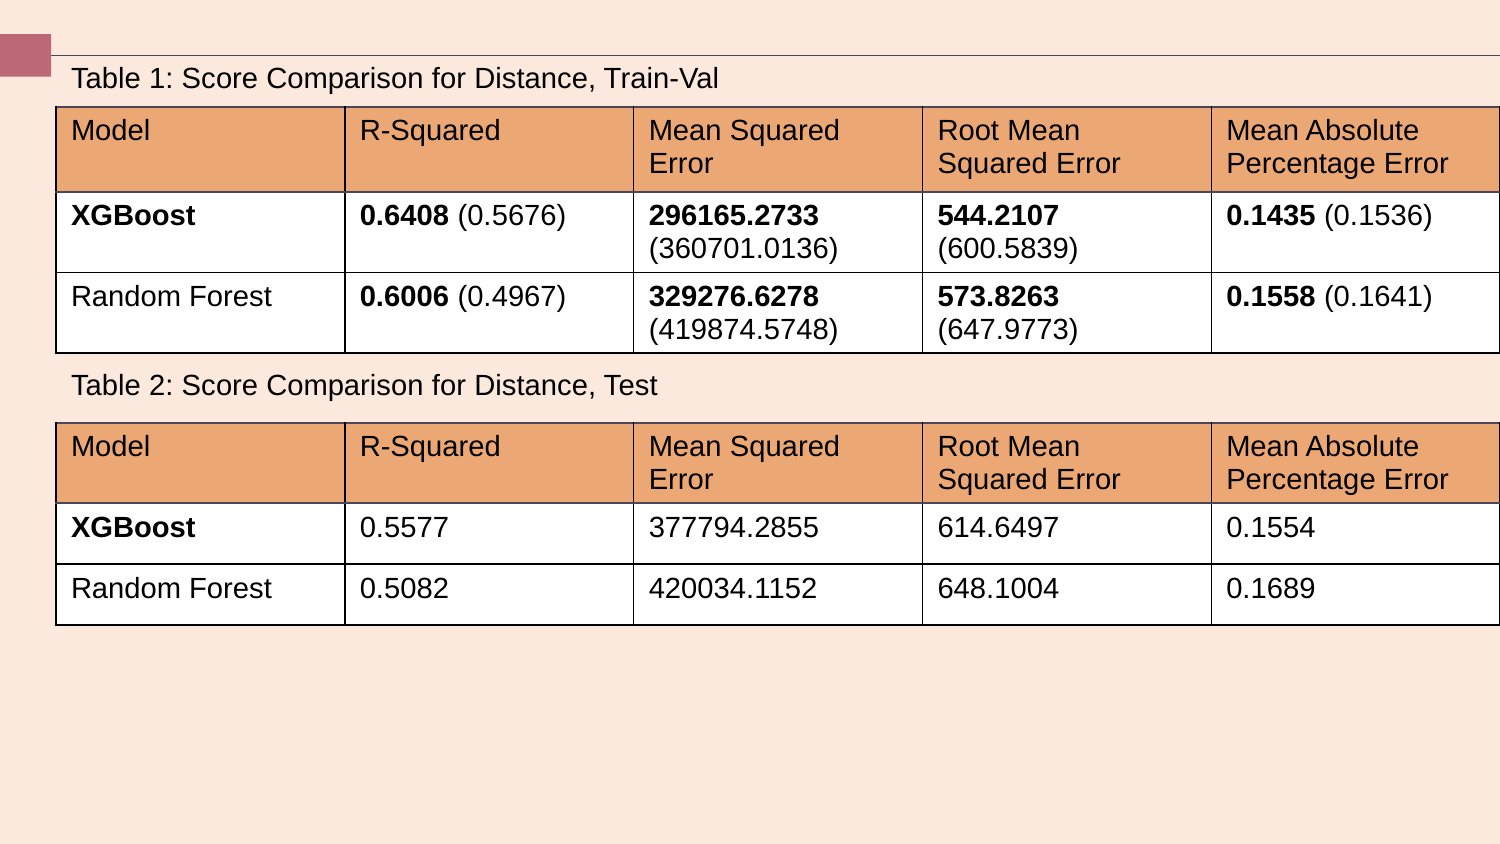

| Table 1: Score Comparison for Distance, Train-Val |  |  |  |  |
| --- | --- | --- | --- | --- |
| Model | R-Squared | Mean Squared Error | Root Mean Squared Error | Mean Absolute Percentage Error |
| XGBoost | 0.6408 (0.5676) | 296165.2733 (360701.0136) | 544.2107 (600.5839) | 0.1435 (0.1536) |
| Random Forest | 0.6006 (0.4967) | 329276.6278 (419874.5748) | 573.8263 (647.9773) | 0.1558 (0.1641) |
| Table 2: Score Comparison for Distance, Test |  |  |  |  |
| --- | --- | --- | --- | --- |
| Model | R-Squared | Mean Squared Error | Root Mean Squared Error | Mean Absolute Percentage Error |
| XGBoost | 0.5577 | 377794.2855 | 614.6497 | 0.1554 |
| Random Forest | 0.5082 | 420034.1152 | 648.1004 | 0.1689 |